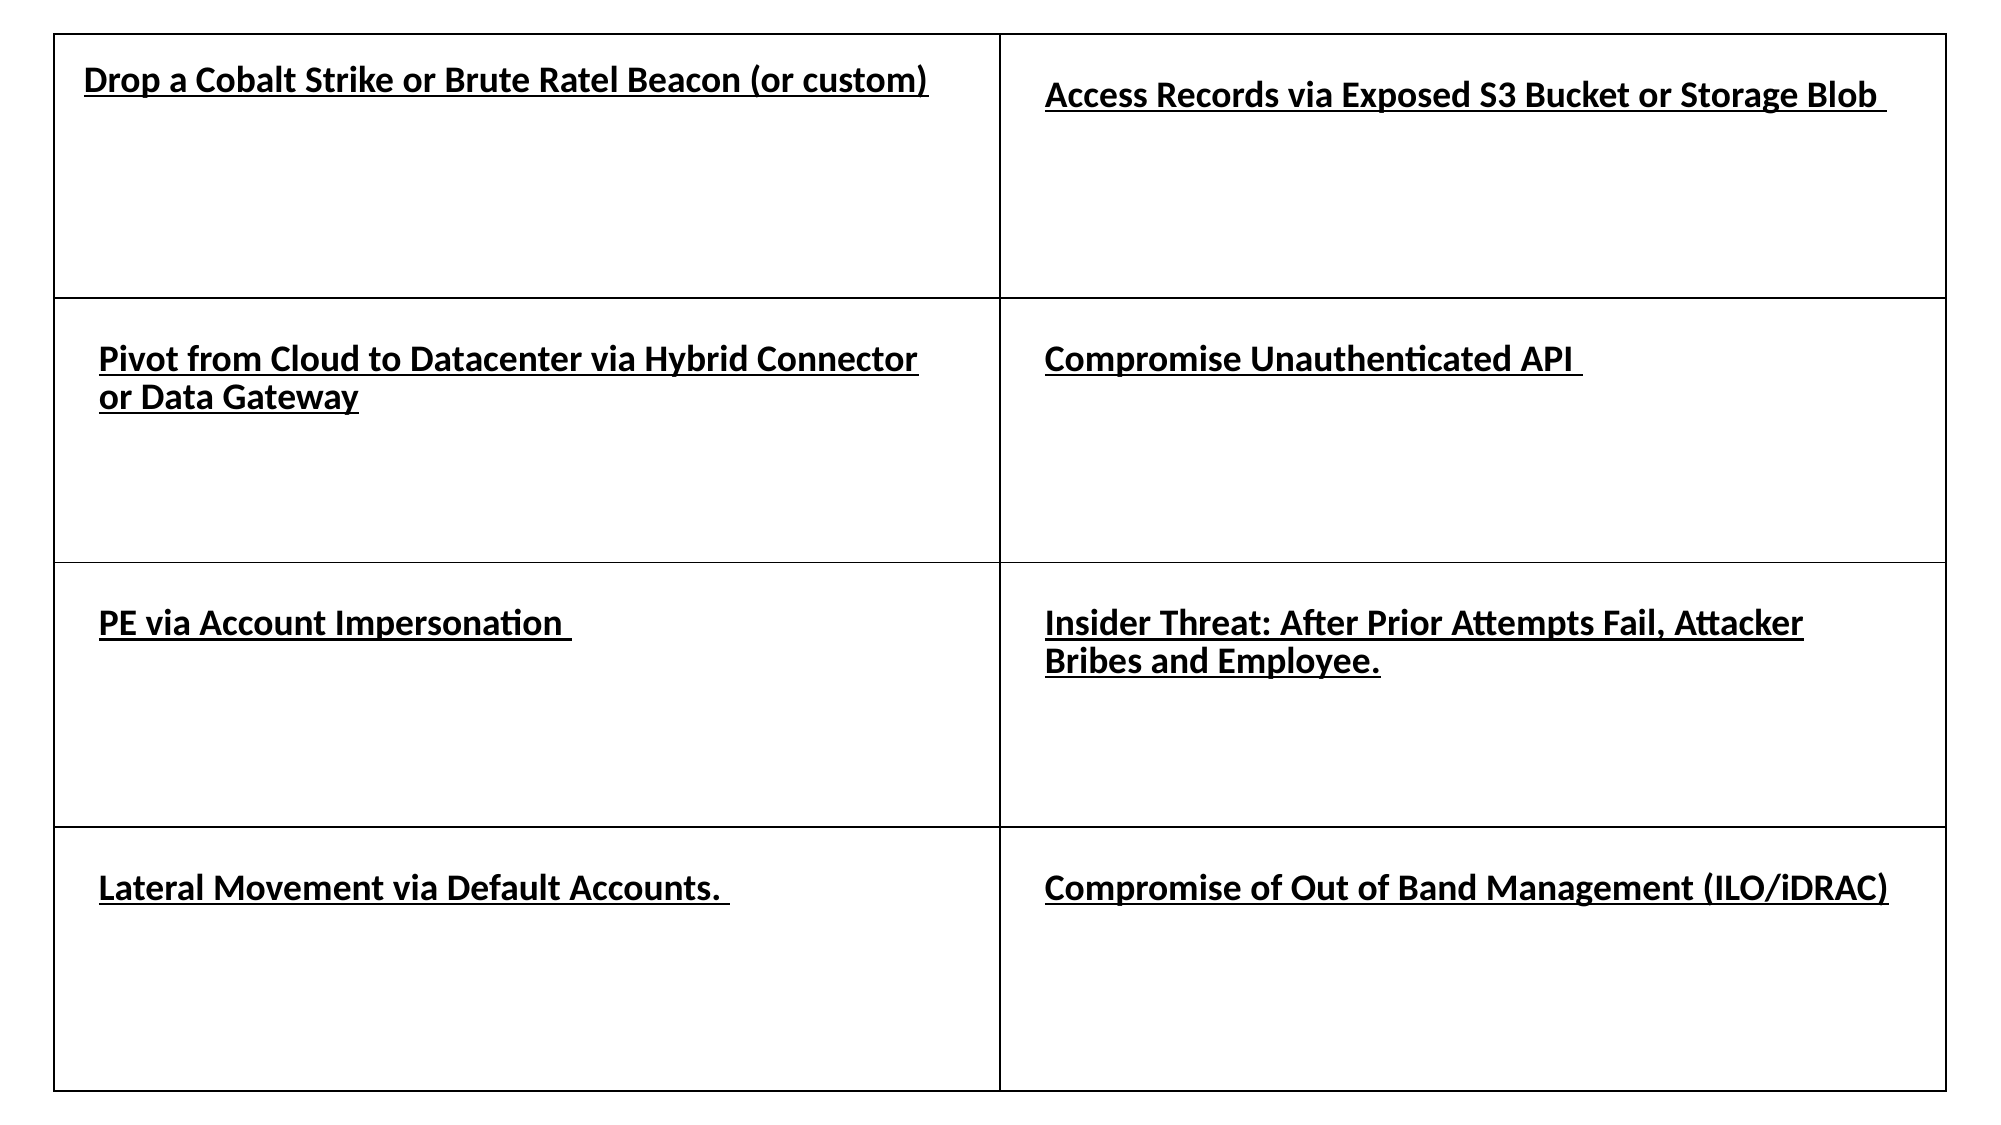

| Drop a Cobalt Strike or Brute Ratel Beacon (or custom) | Access Records via Exposed S3 Bucket or Storage Blob |
| --- | --- |
| Pivot from Cloud to Datacenter via Hybrid Connector or Data Gateway | Compromise Unauthenticated API |
| PE via Account Impersonation | Insider Threat: After Prior Attempts Fail, Attacker Bribes and Employee. |
| Lateral Movement via Default Accounts. | Compromise of Out of Band Management (ILO/iDRAC) |